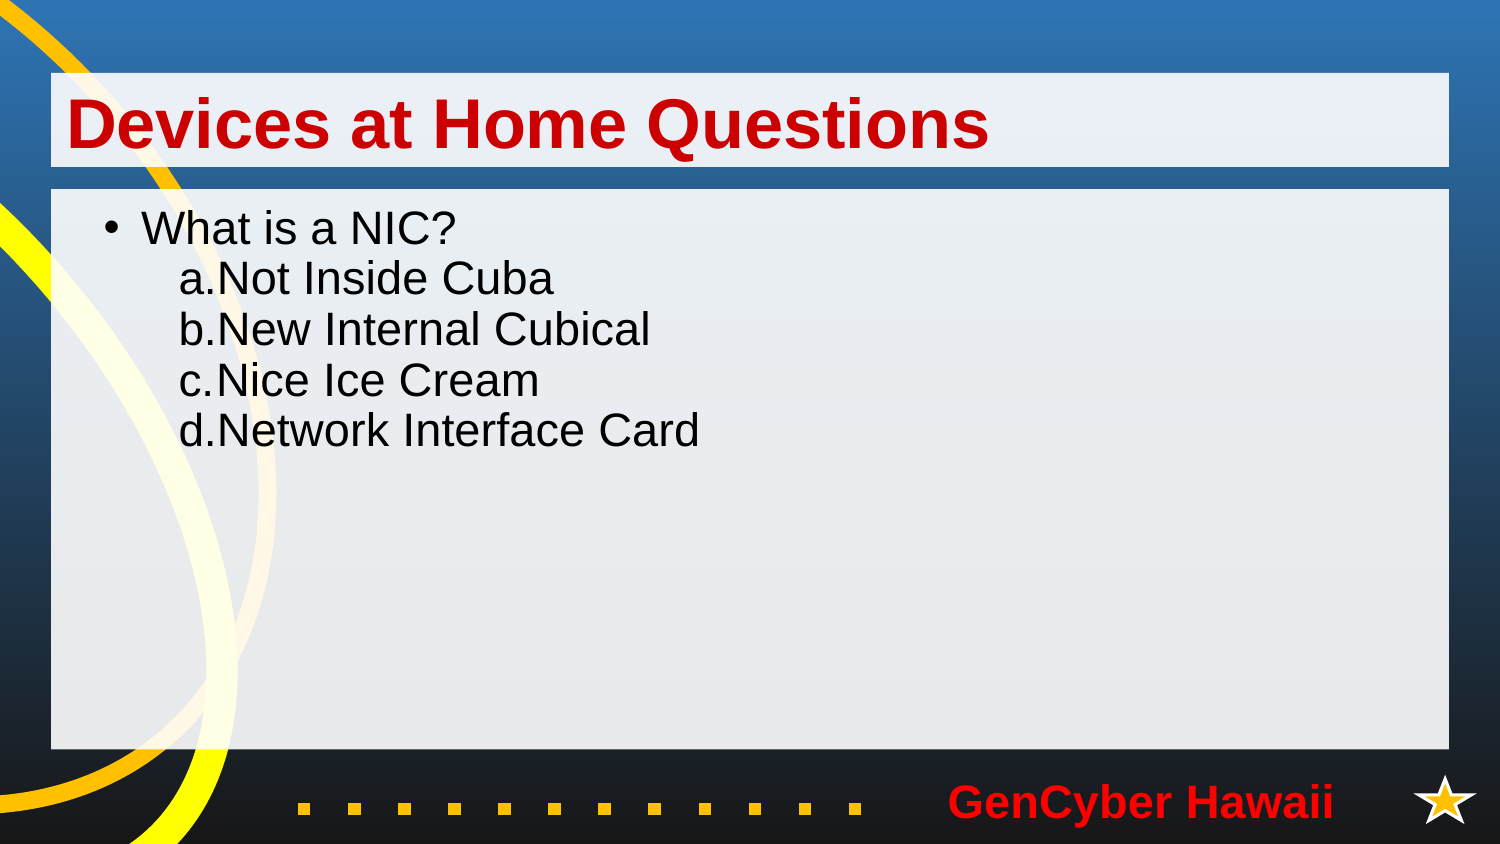

# Devices at Home Questions
What is a NIC?
Not Inside Cuba
New Internal Cubical
Nice Ice Cream
Network Interface Card